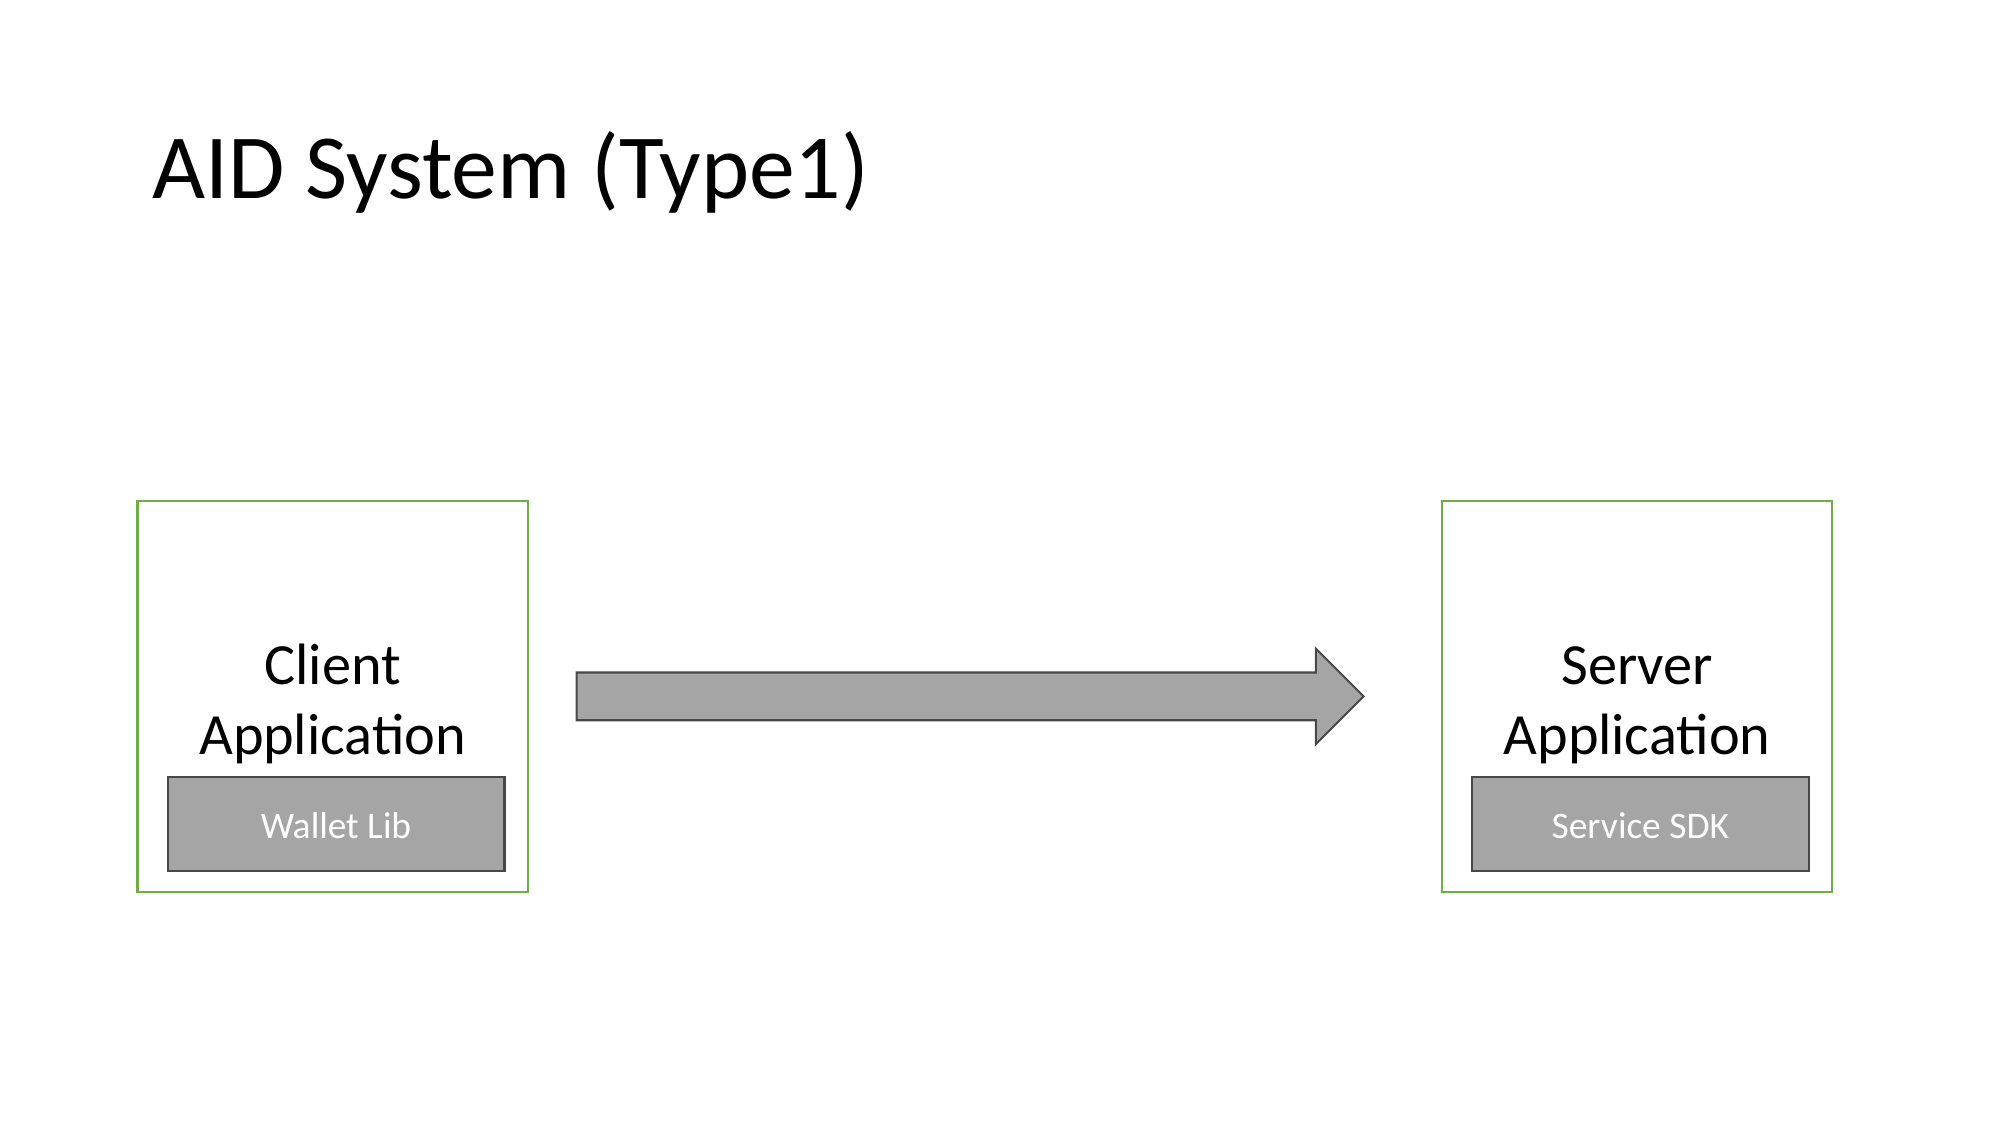

# AID System (Type1)
Client Application
Server Application

Wallet Lib
Service SDK